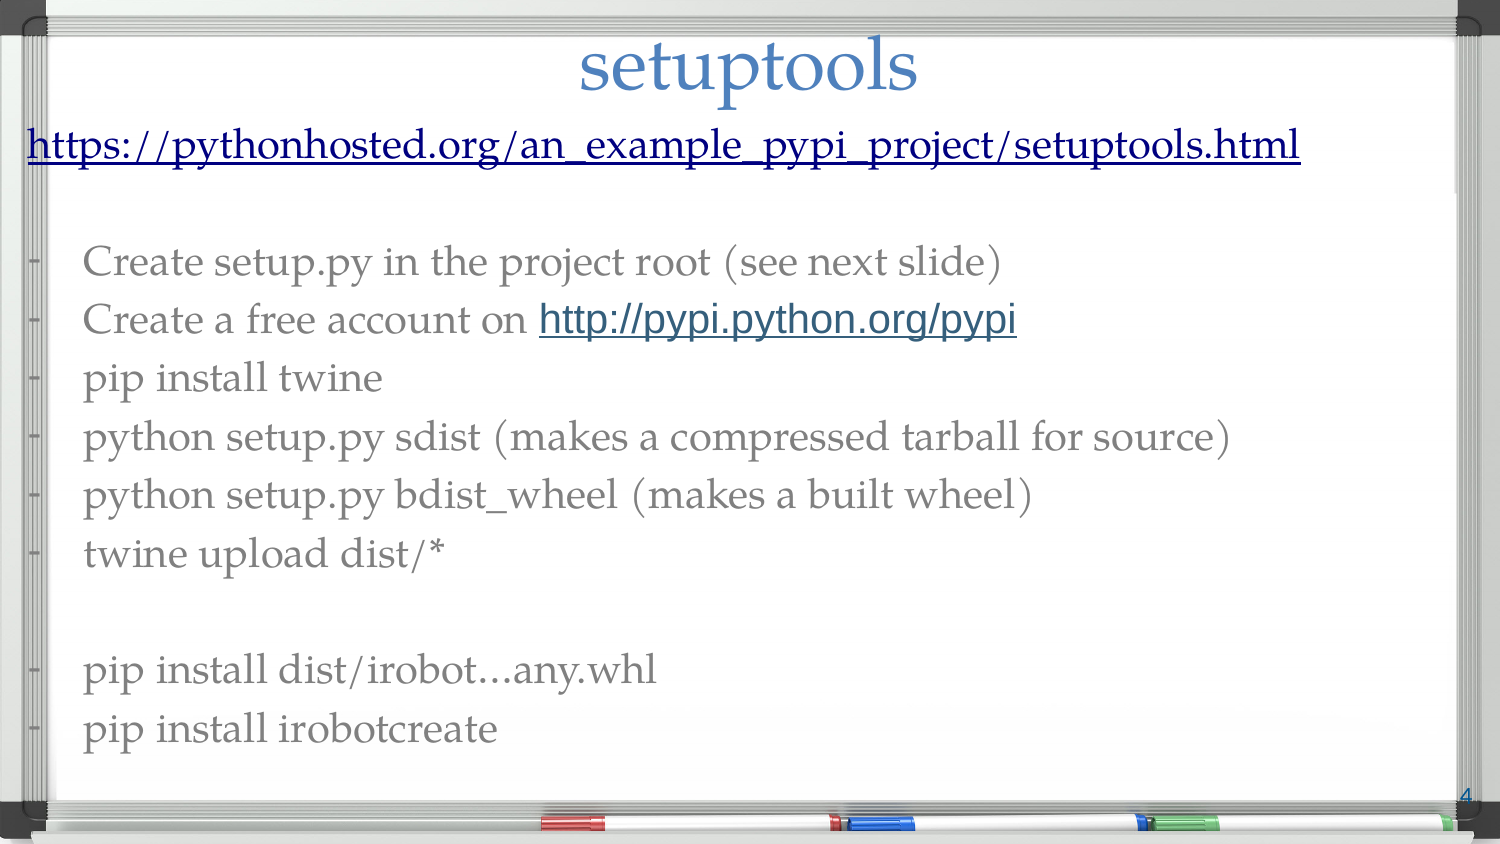

# setuptools
https://pythonhosted.org/an_example_pypi_project/setuptools.html

Create setup.py in the project root (see next slide)
Create a free account on http://pypi.python.org/pypi
pip install twine
python setup.py sdist (makes a compressed tarball for source)
python setup.py bdist_wheel (makes a built wheel)
twine upload dist/*

pip install dist/irobot…any.whl
pip install irobotcreate

4